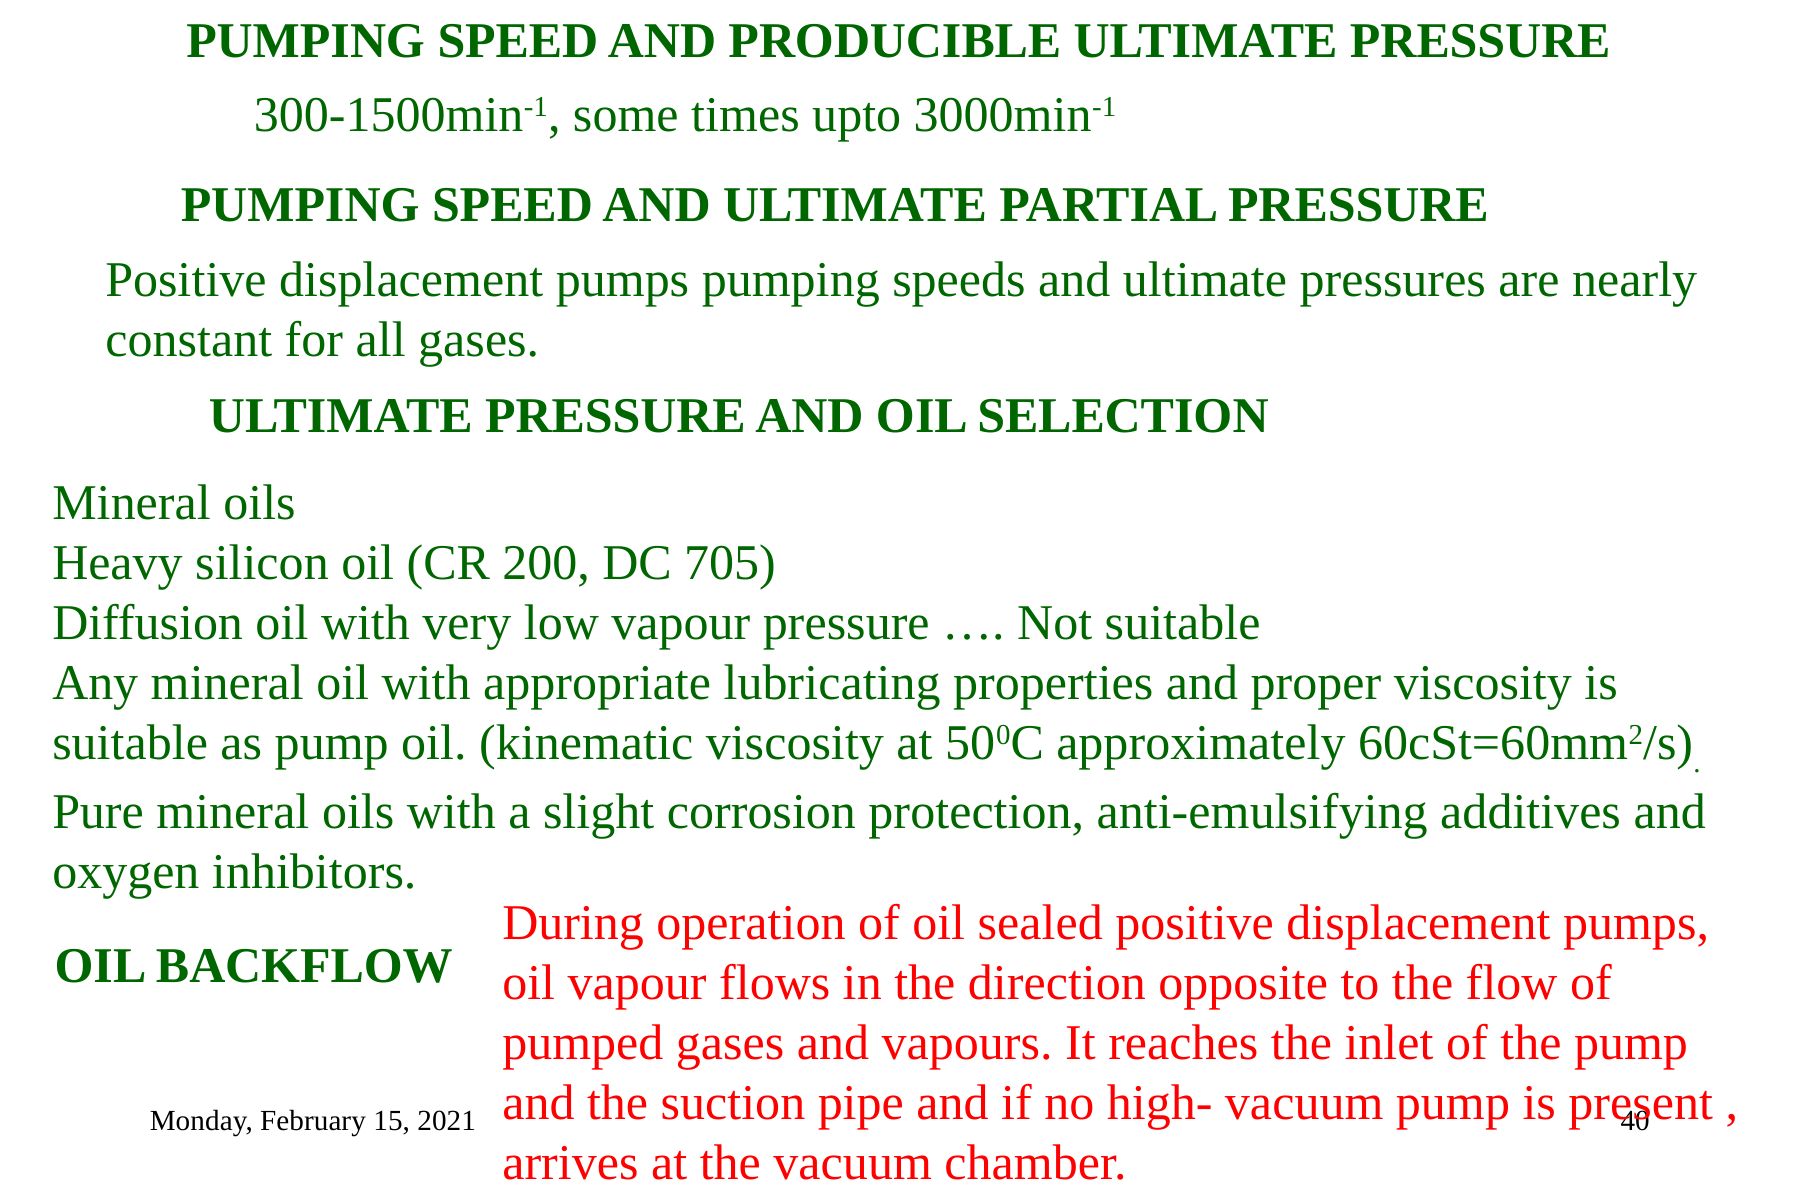

PUMPING SPEED AND PRODUCIBLE ULTIMATE PRESSURE
300-1500min-1, some times upto 3000min-1
PUMPING SPEED AND ULTIMATE PARTIAL PRESSURE
Positive displacement pumps pumping speeds and ultimate pressures are nearly constant for all gases.
ULTIMATE PRESSURE AND OIL SELECTION
Mineral oils
Heavy silicon oil (CR 200, DC 705)
Diffusion oil with very low vapour pressure …. Not suitable
Any mineral oil with appropriate lubricating properties and proper viscosity is suitable as pump oil. (kinematic viscosity at 500C approximately 60cSt=60mm2/s).
Pure mineral oils with a slight corrosion protection, anti-emulsifying additives and oxygen inhibitors.
During operation of oil sealed positive displacement pumps, oil vapour flows in the direction opposite to the flow of pumped gases and vapours. It reaches the inlet of the pump and the suction pipe and if no high- vacuum pump is present , arrives at the vacuum chamber.
OIL BACKFLOW
Monday, February 15, 2021
40